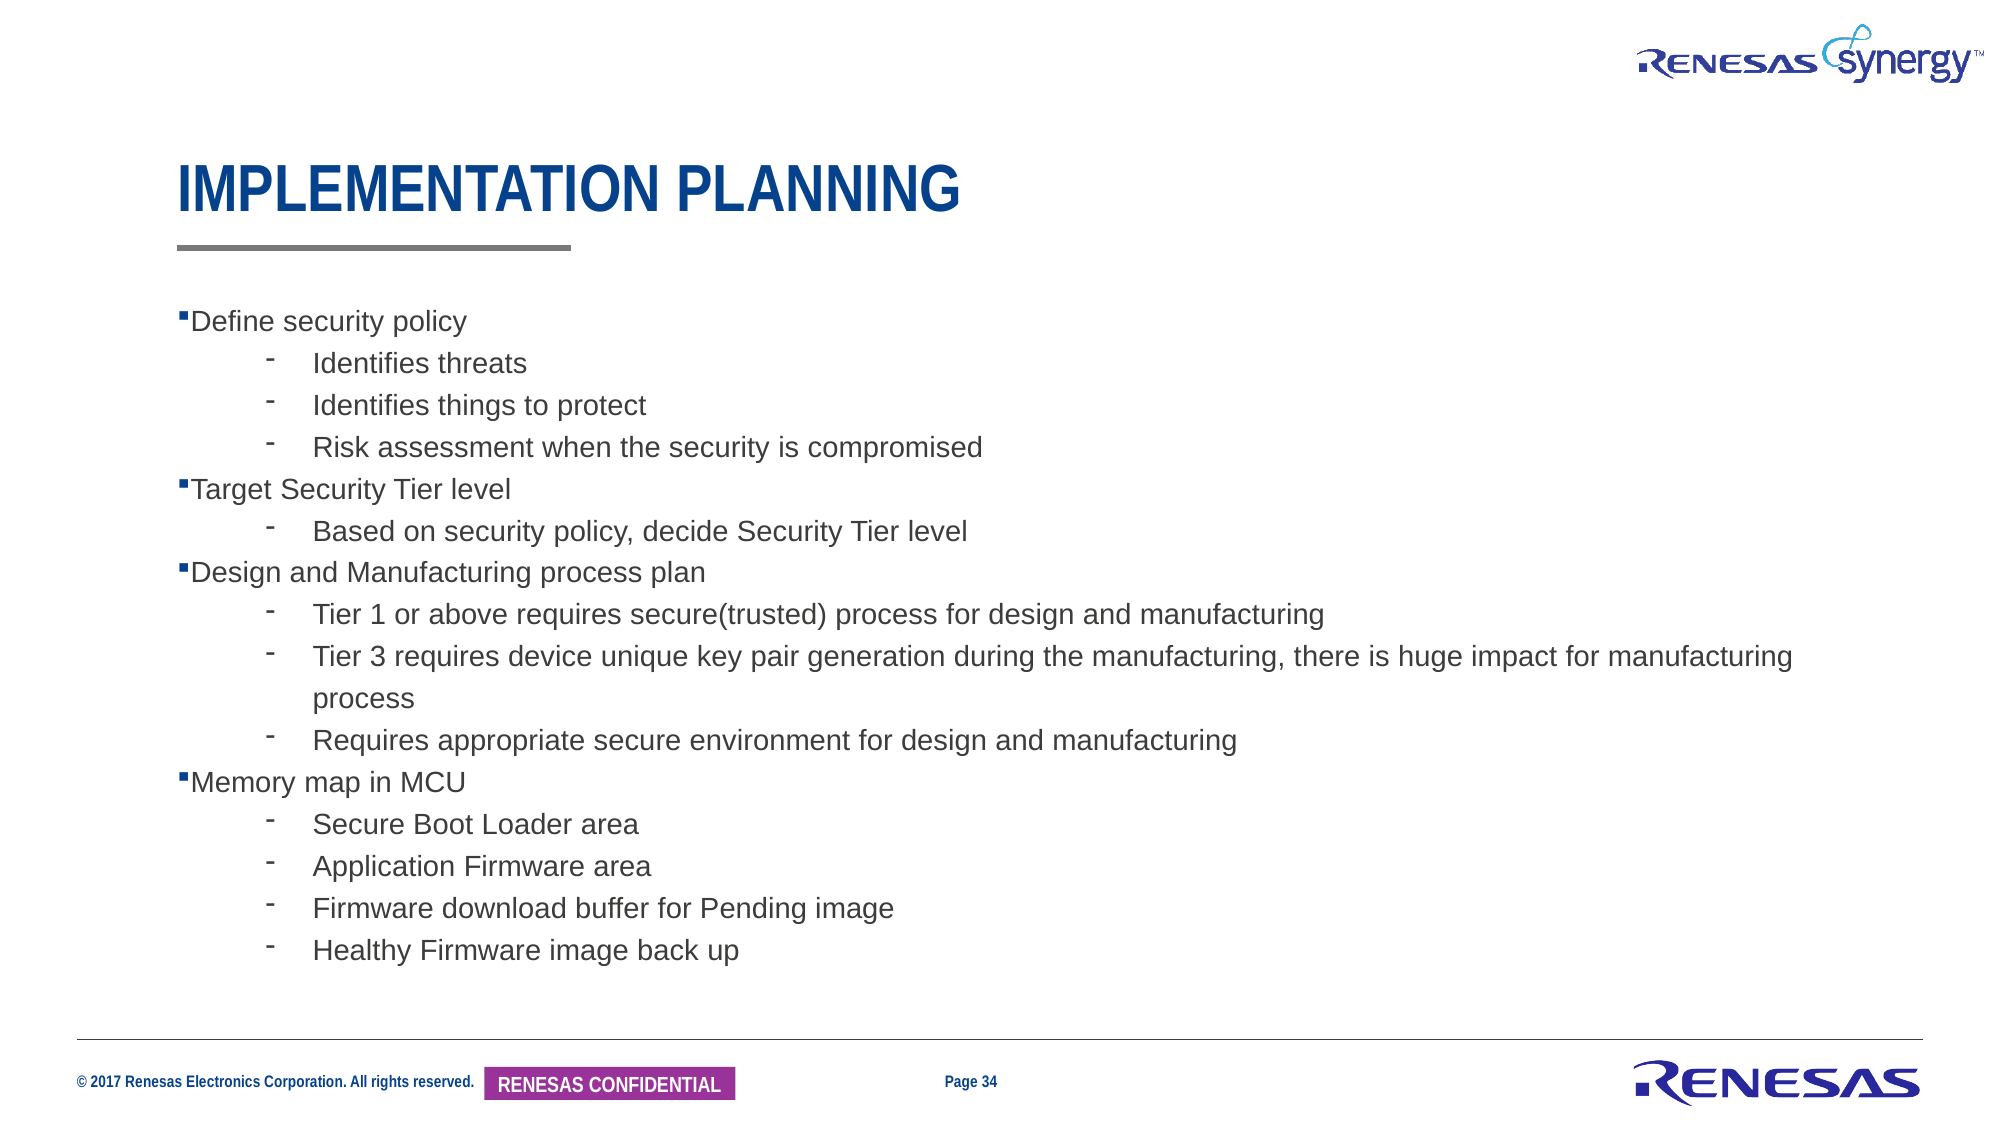

# Implementation planning5
Define security policy
Identifies threats
Identifies things to protect
Risk assessment when the security is compromised
Target Security Tier level
Based on security policy, decide Security Tier level
Design and Manufacturing process plan
Tier 1 or above requires secure(trusted) process for design and manufacturing
Tier 3 requires device unique key pair generation during the manufacturing, there is huge impact for manufacturing process
Requires appropriate secure environment for design and manufacturing
Memory map in MCU
Secure Boot Loader area
Application Firmware area
Firmware download buffer for Pending image
Healthy Firmware image back up

Page 34